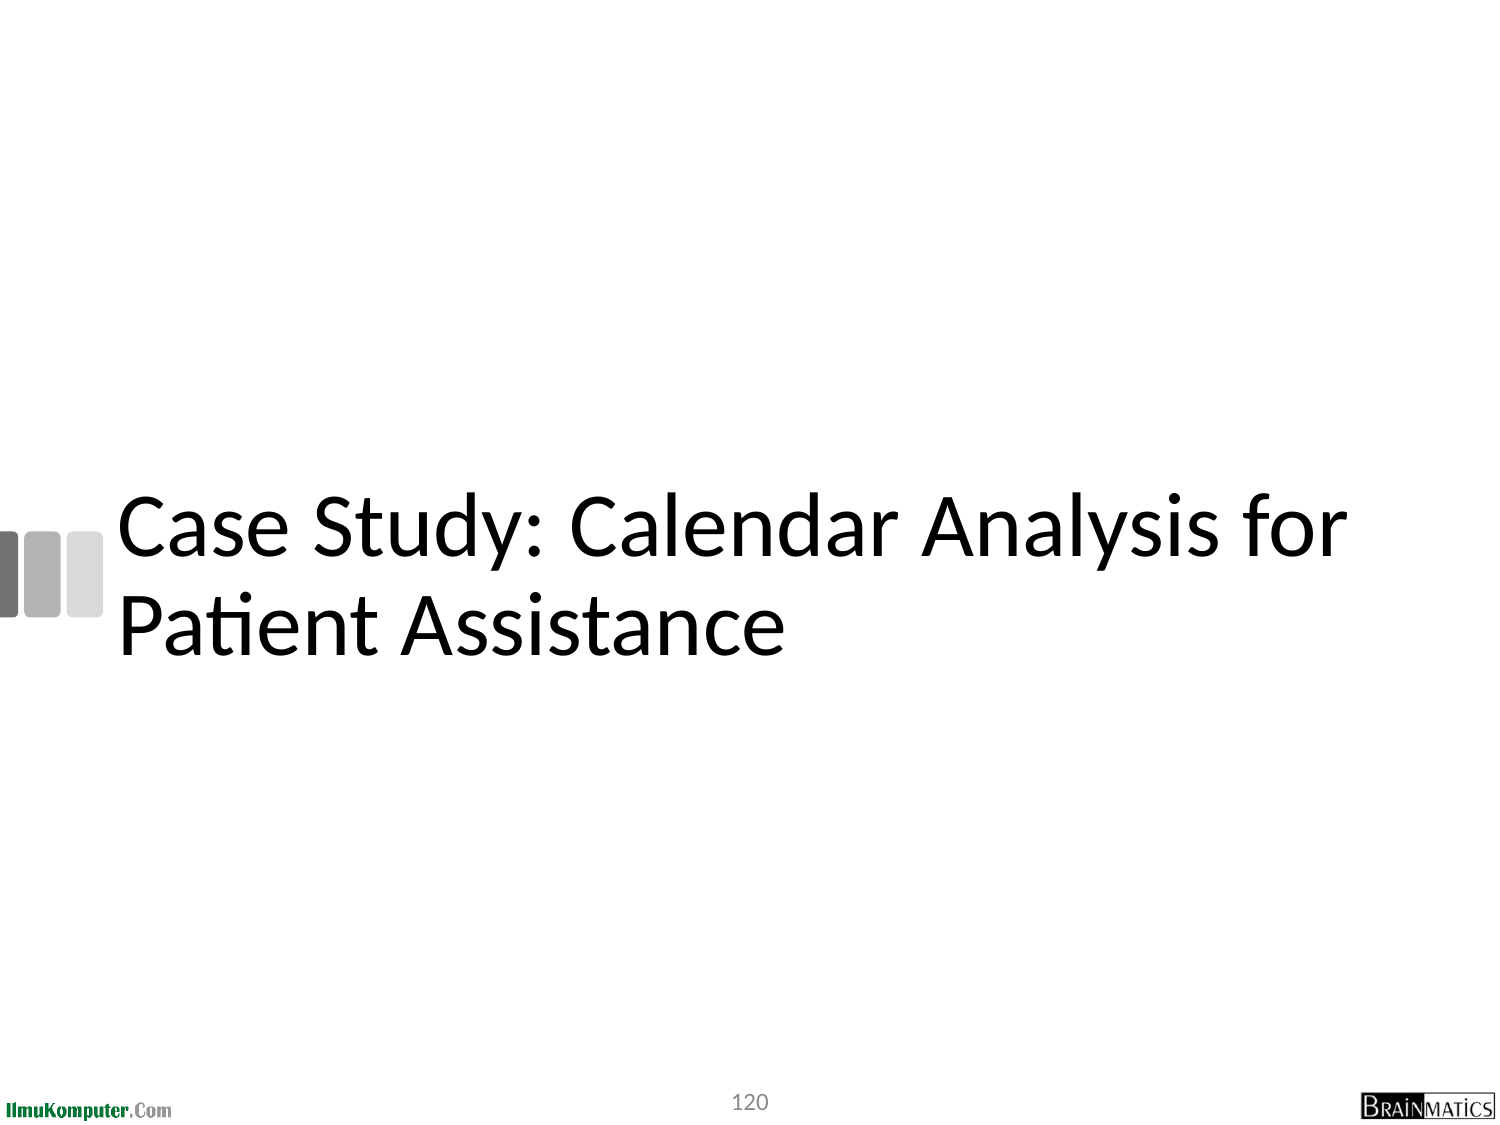

# Case Study: Calendar Analysis for Patient Assistance

120